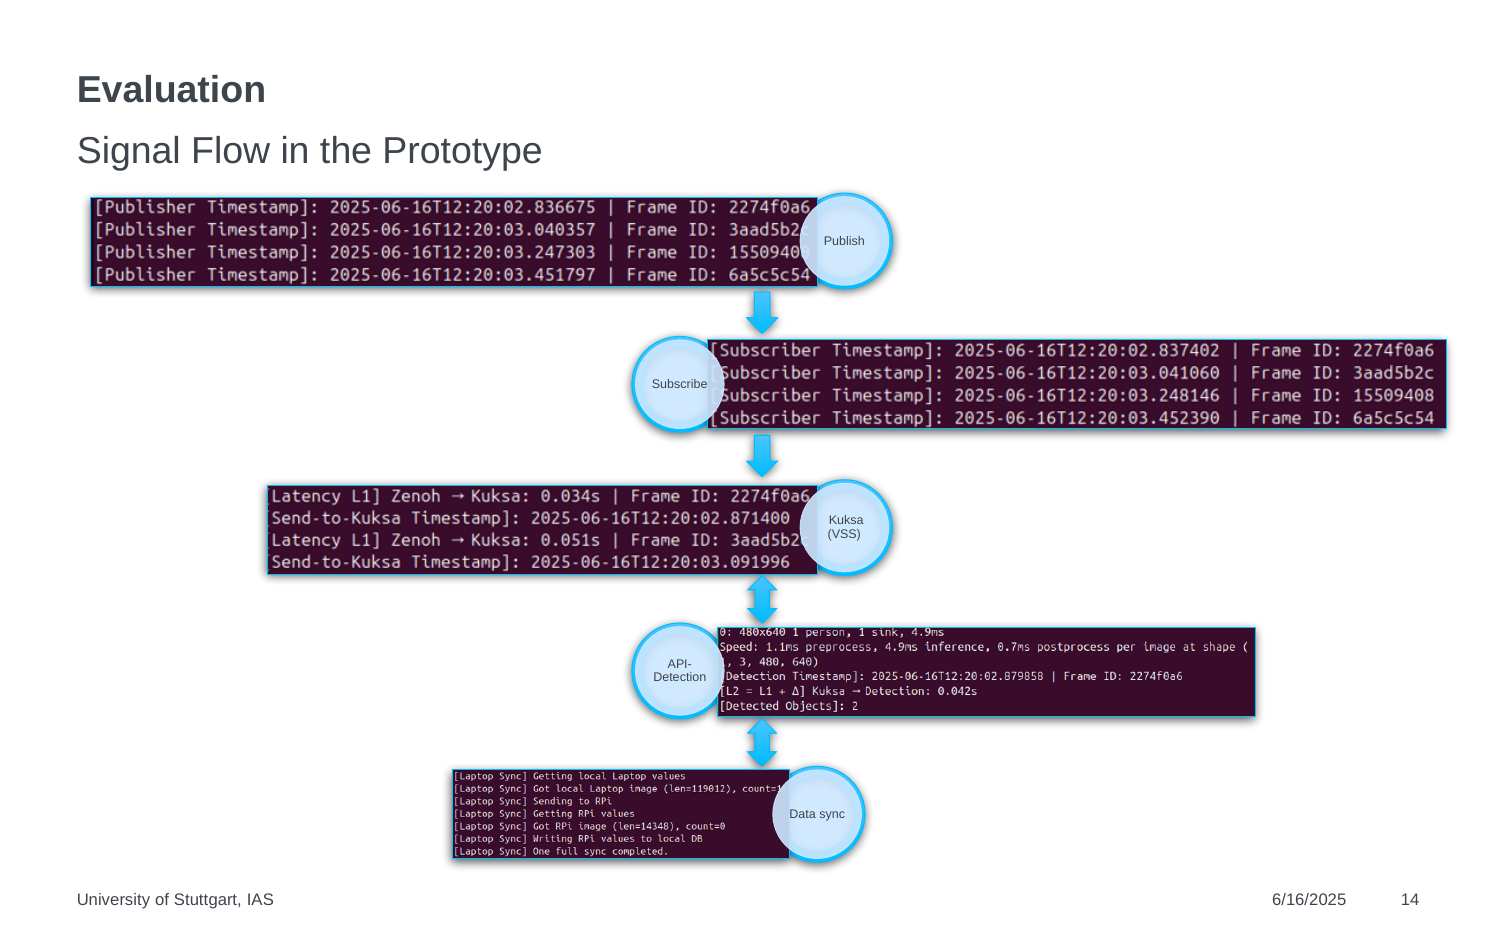

# Evaluation
Signal Flow in the Prototype
Publish
Subscribe
 Kuksa (VSS)
API- Detection
Data sync
University of Stuttgart, IAS
6/16/2025
14